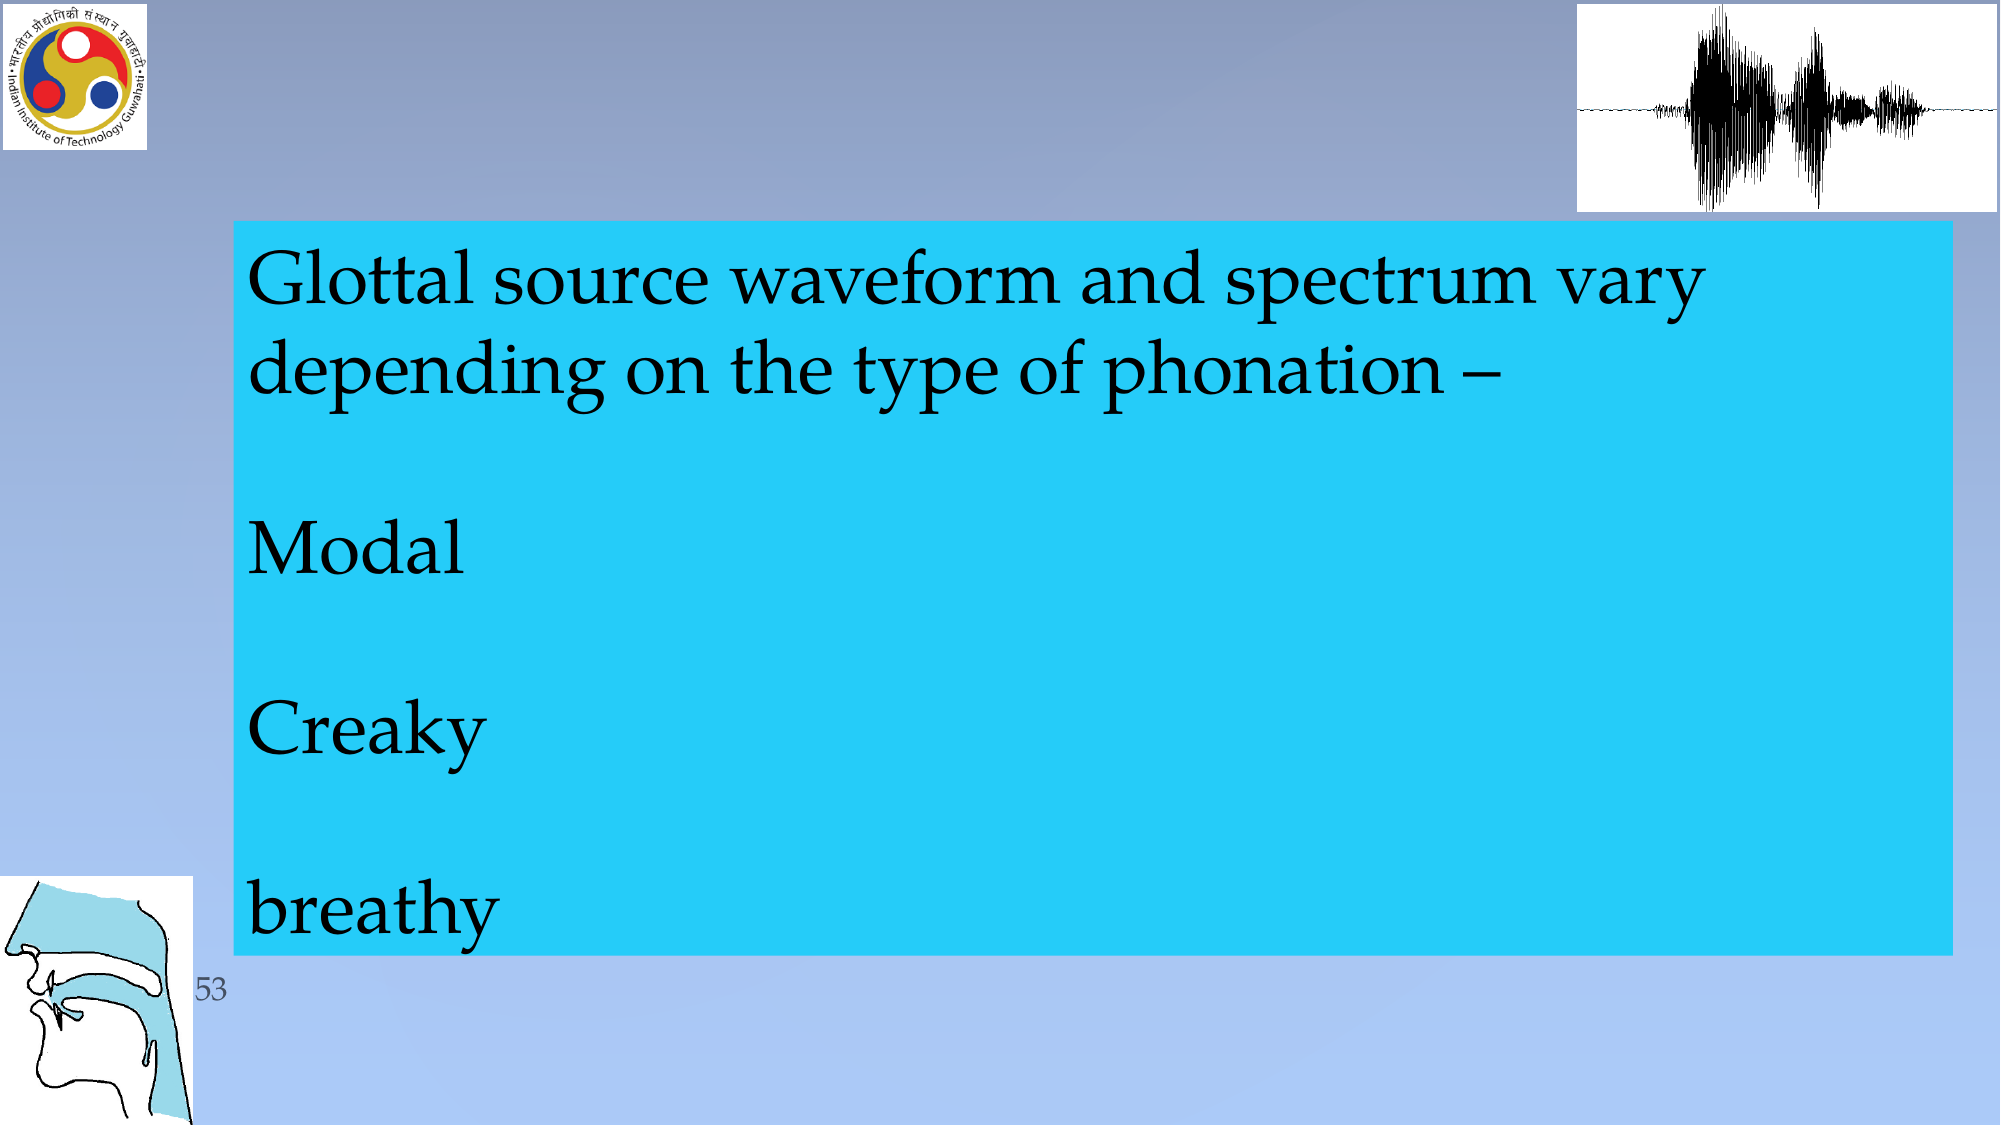

Glottal source waveform and spectrum vary depending on the type of phonation –

Modal

Creaky

breathy
53